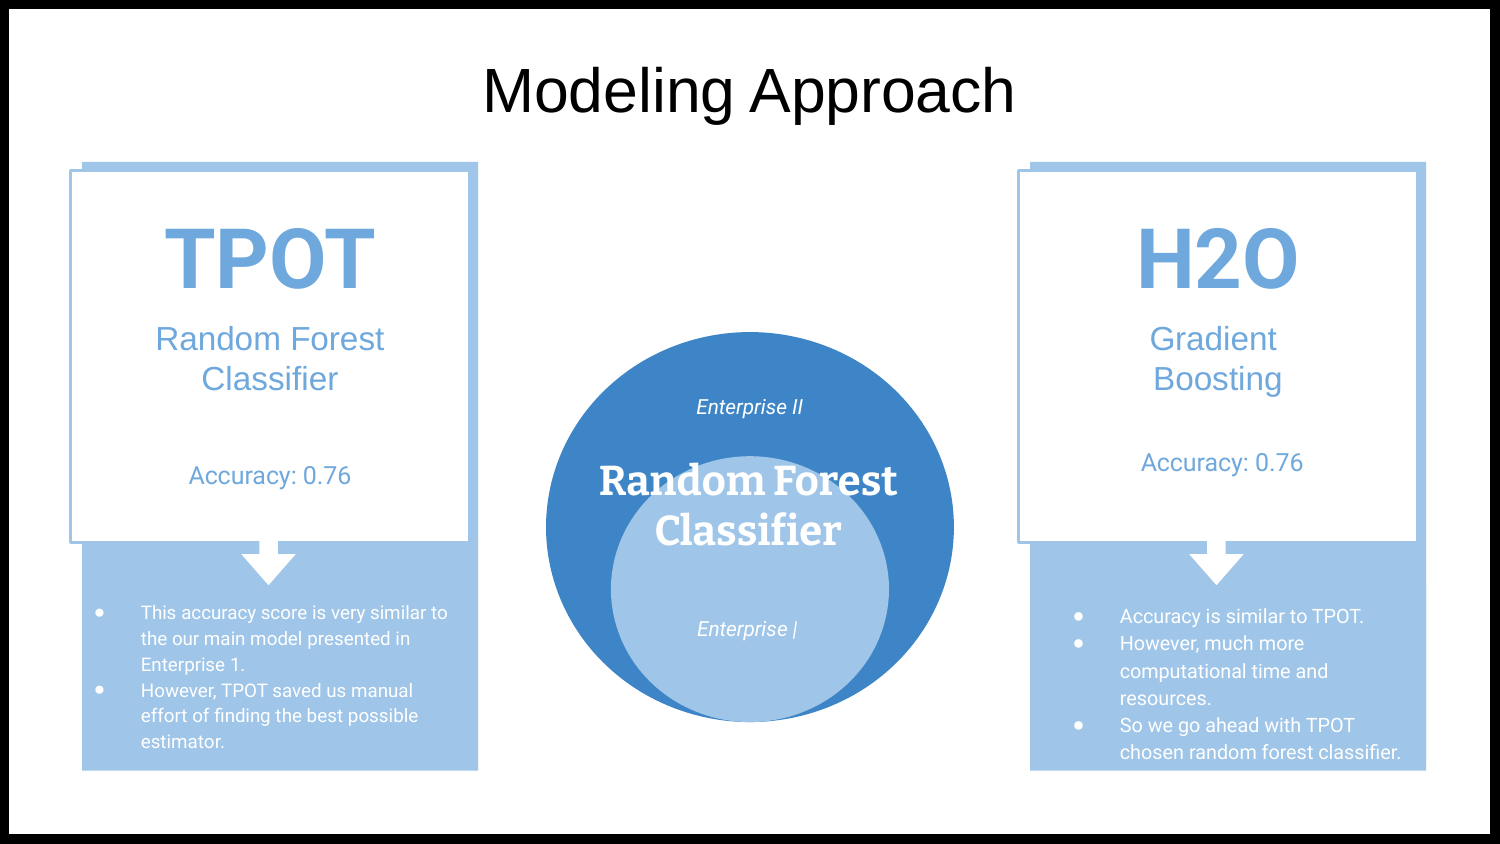

# Modeling Approach

TPOT
Random Forest Classifier
Accuracy: 0.76

This accuracy score is very similar to the our main model presented in Enterprise 1.
However, TPOT saved us manual effort of finding the best possible estimator.

H2O
Gradient
Boosting

Accuracy is similar to TPOT.
However, much more computational time and resources.
So we go ahead with TPOT chosen random forest classifier.

Enterprise II
Accuracy: 0.76
Random Forest Classifier

Enterprise |